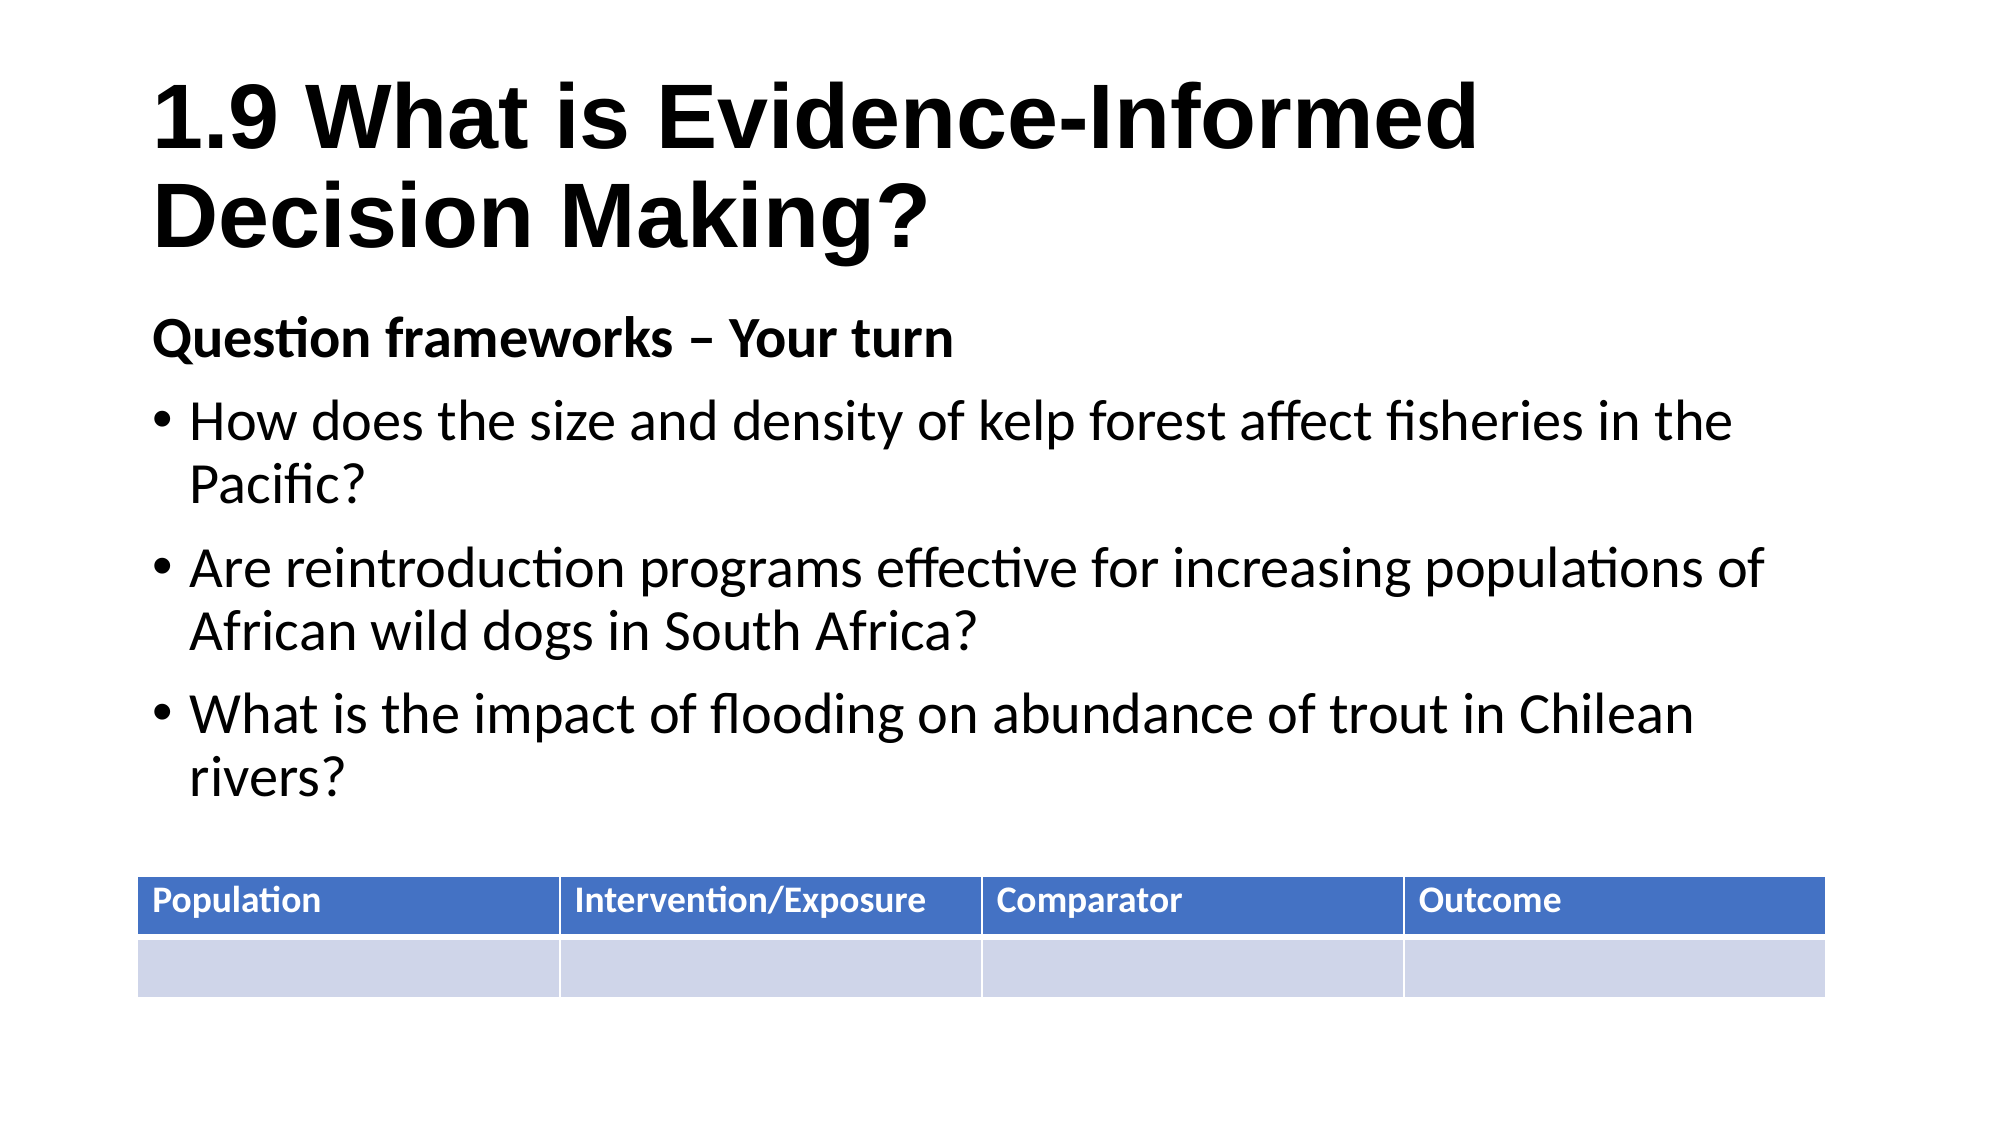

# 1.9 What is Evidence-Informed Decision Making?
Question frameworks – Your turn
How does the size and density of kelp forest affect fisheries in the Pacific?
Are reintroduction programs effective for increasing populations of African wild dogs in South Africa?
What is the impact of flooding on abundance of trout in Chilean rivers?

| Population | Intervention/Exposure | Comparator | Outcome |
| --- | --- | --- | --- |
|  |  |  |  |